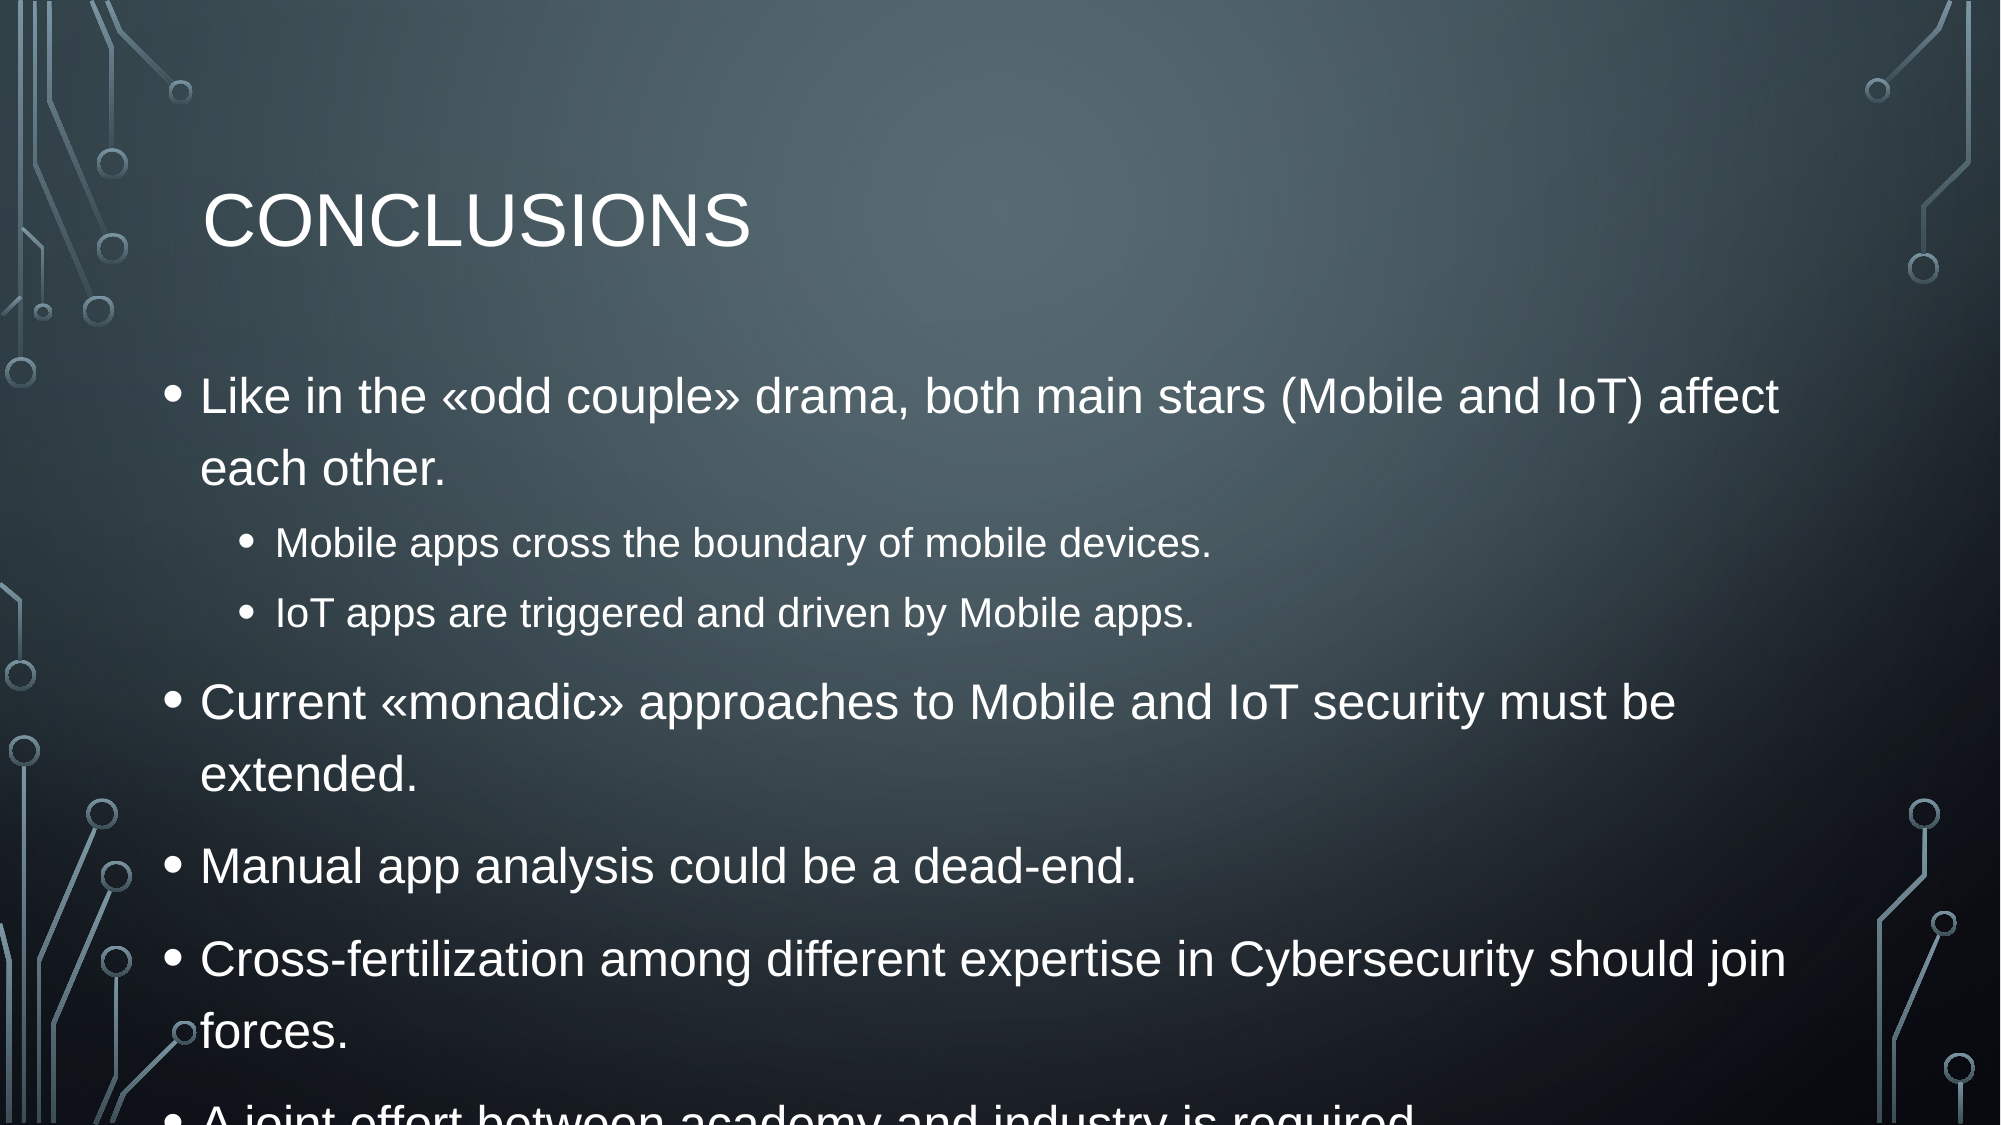

# CONCLUSIONS
Like in the «odd couple» drama, both main stars (Mobile and IoT) affect each other.
Mobile apps cross the boundary of mobile devices.
IoT apps are triggered and driven by Mobile apps.
Current «monadic» approaches to Mobile and IoT security must be extended.
Manual app analysis could be a dead-end.
Cross-fertilization among different expertise in Cybersecurity should join forces.
A joint effort between academy and industry is required.